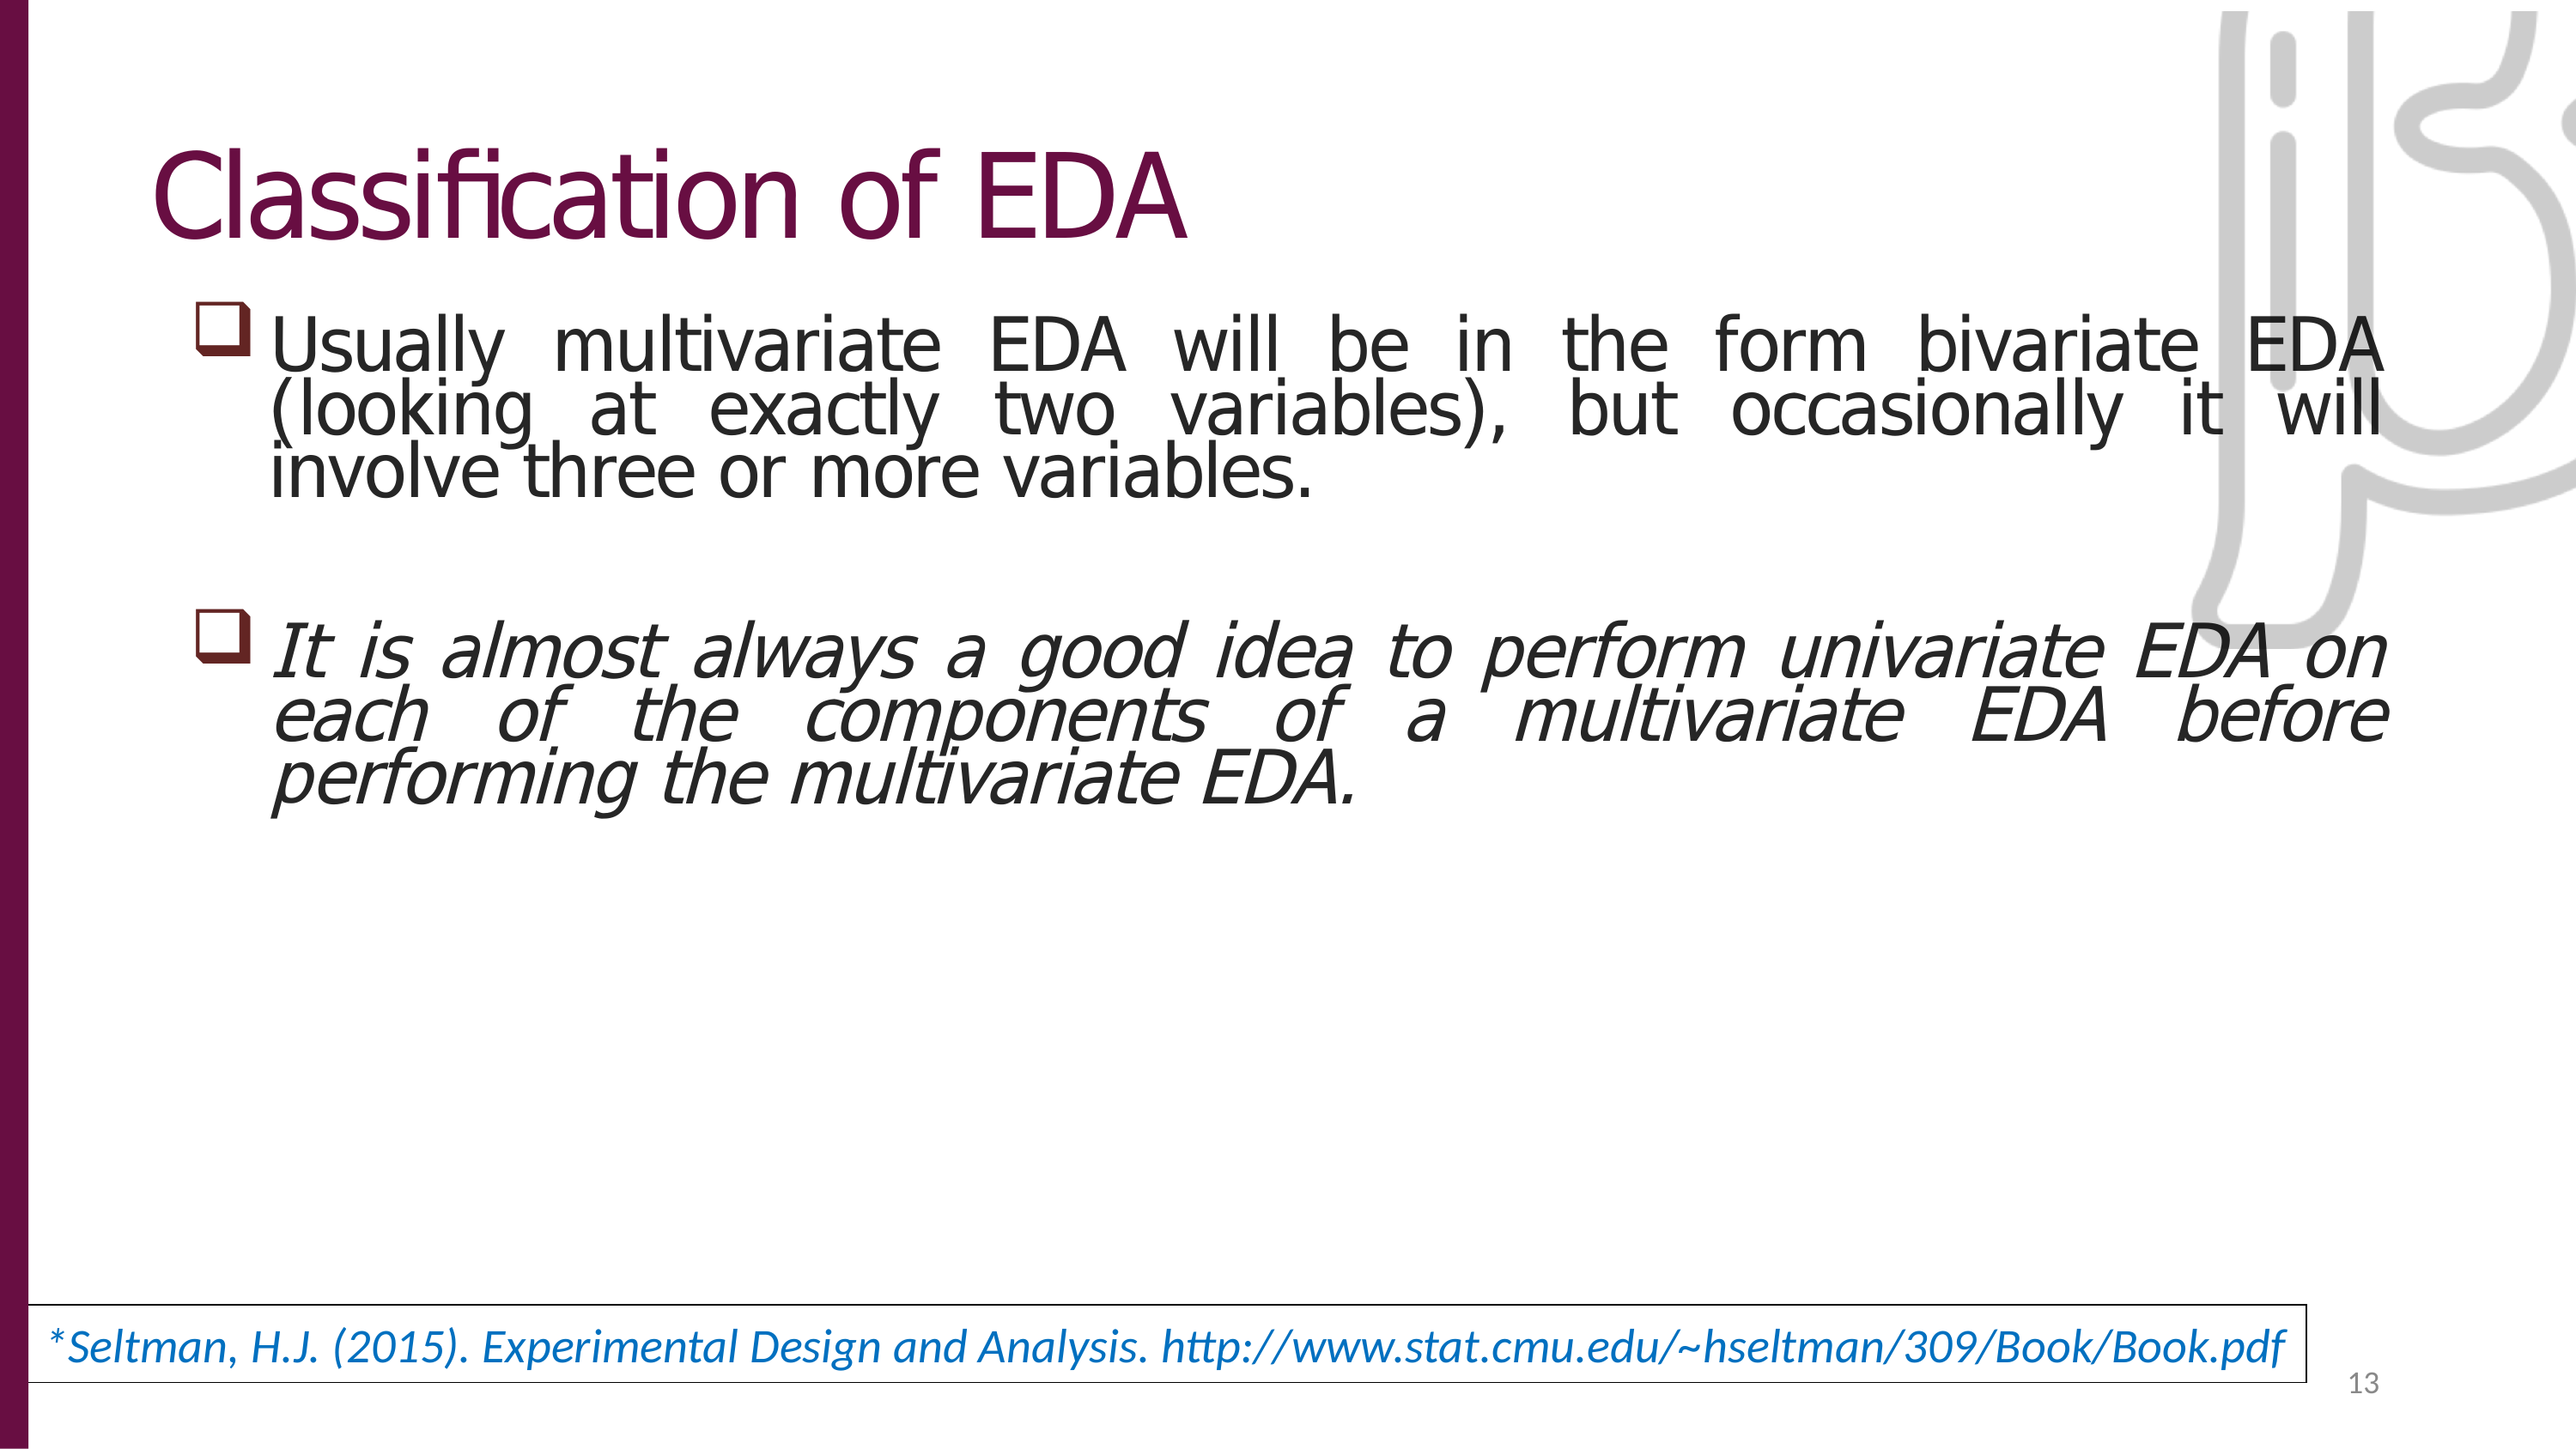

Classification of EDA
Usually multivariate EDA will be in the form bivariate EDA (looking at exactly two variables), but occasionally it will involve three or more variables.

It is almost always a good idea to perform univariate EDA on each of the components of a multivariate EDA before performing the multivariate EDA.
*Seltman, H.J. (2015). Experimental Design and Analysis. http://www.stat.cmu.edu/~hseltman/309/Book/Book.pdf
13